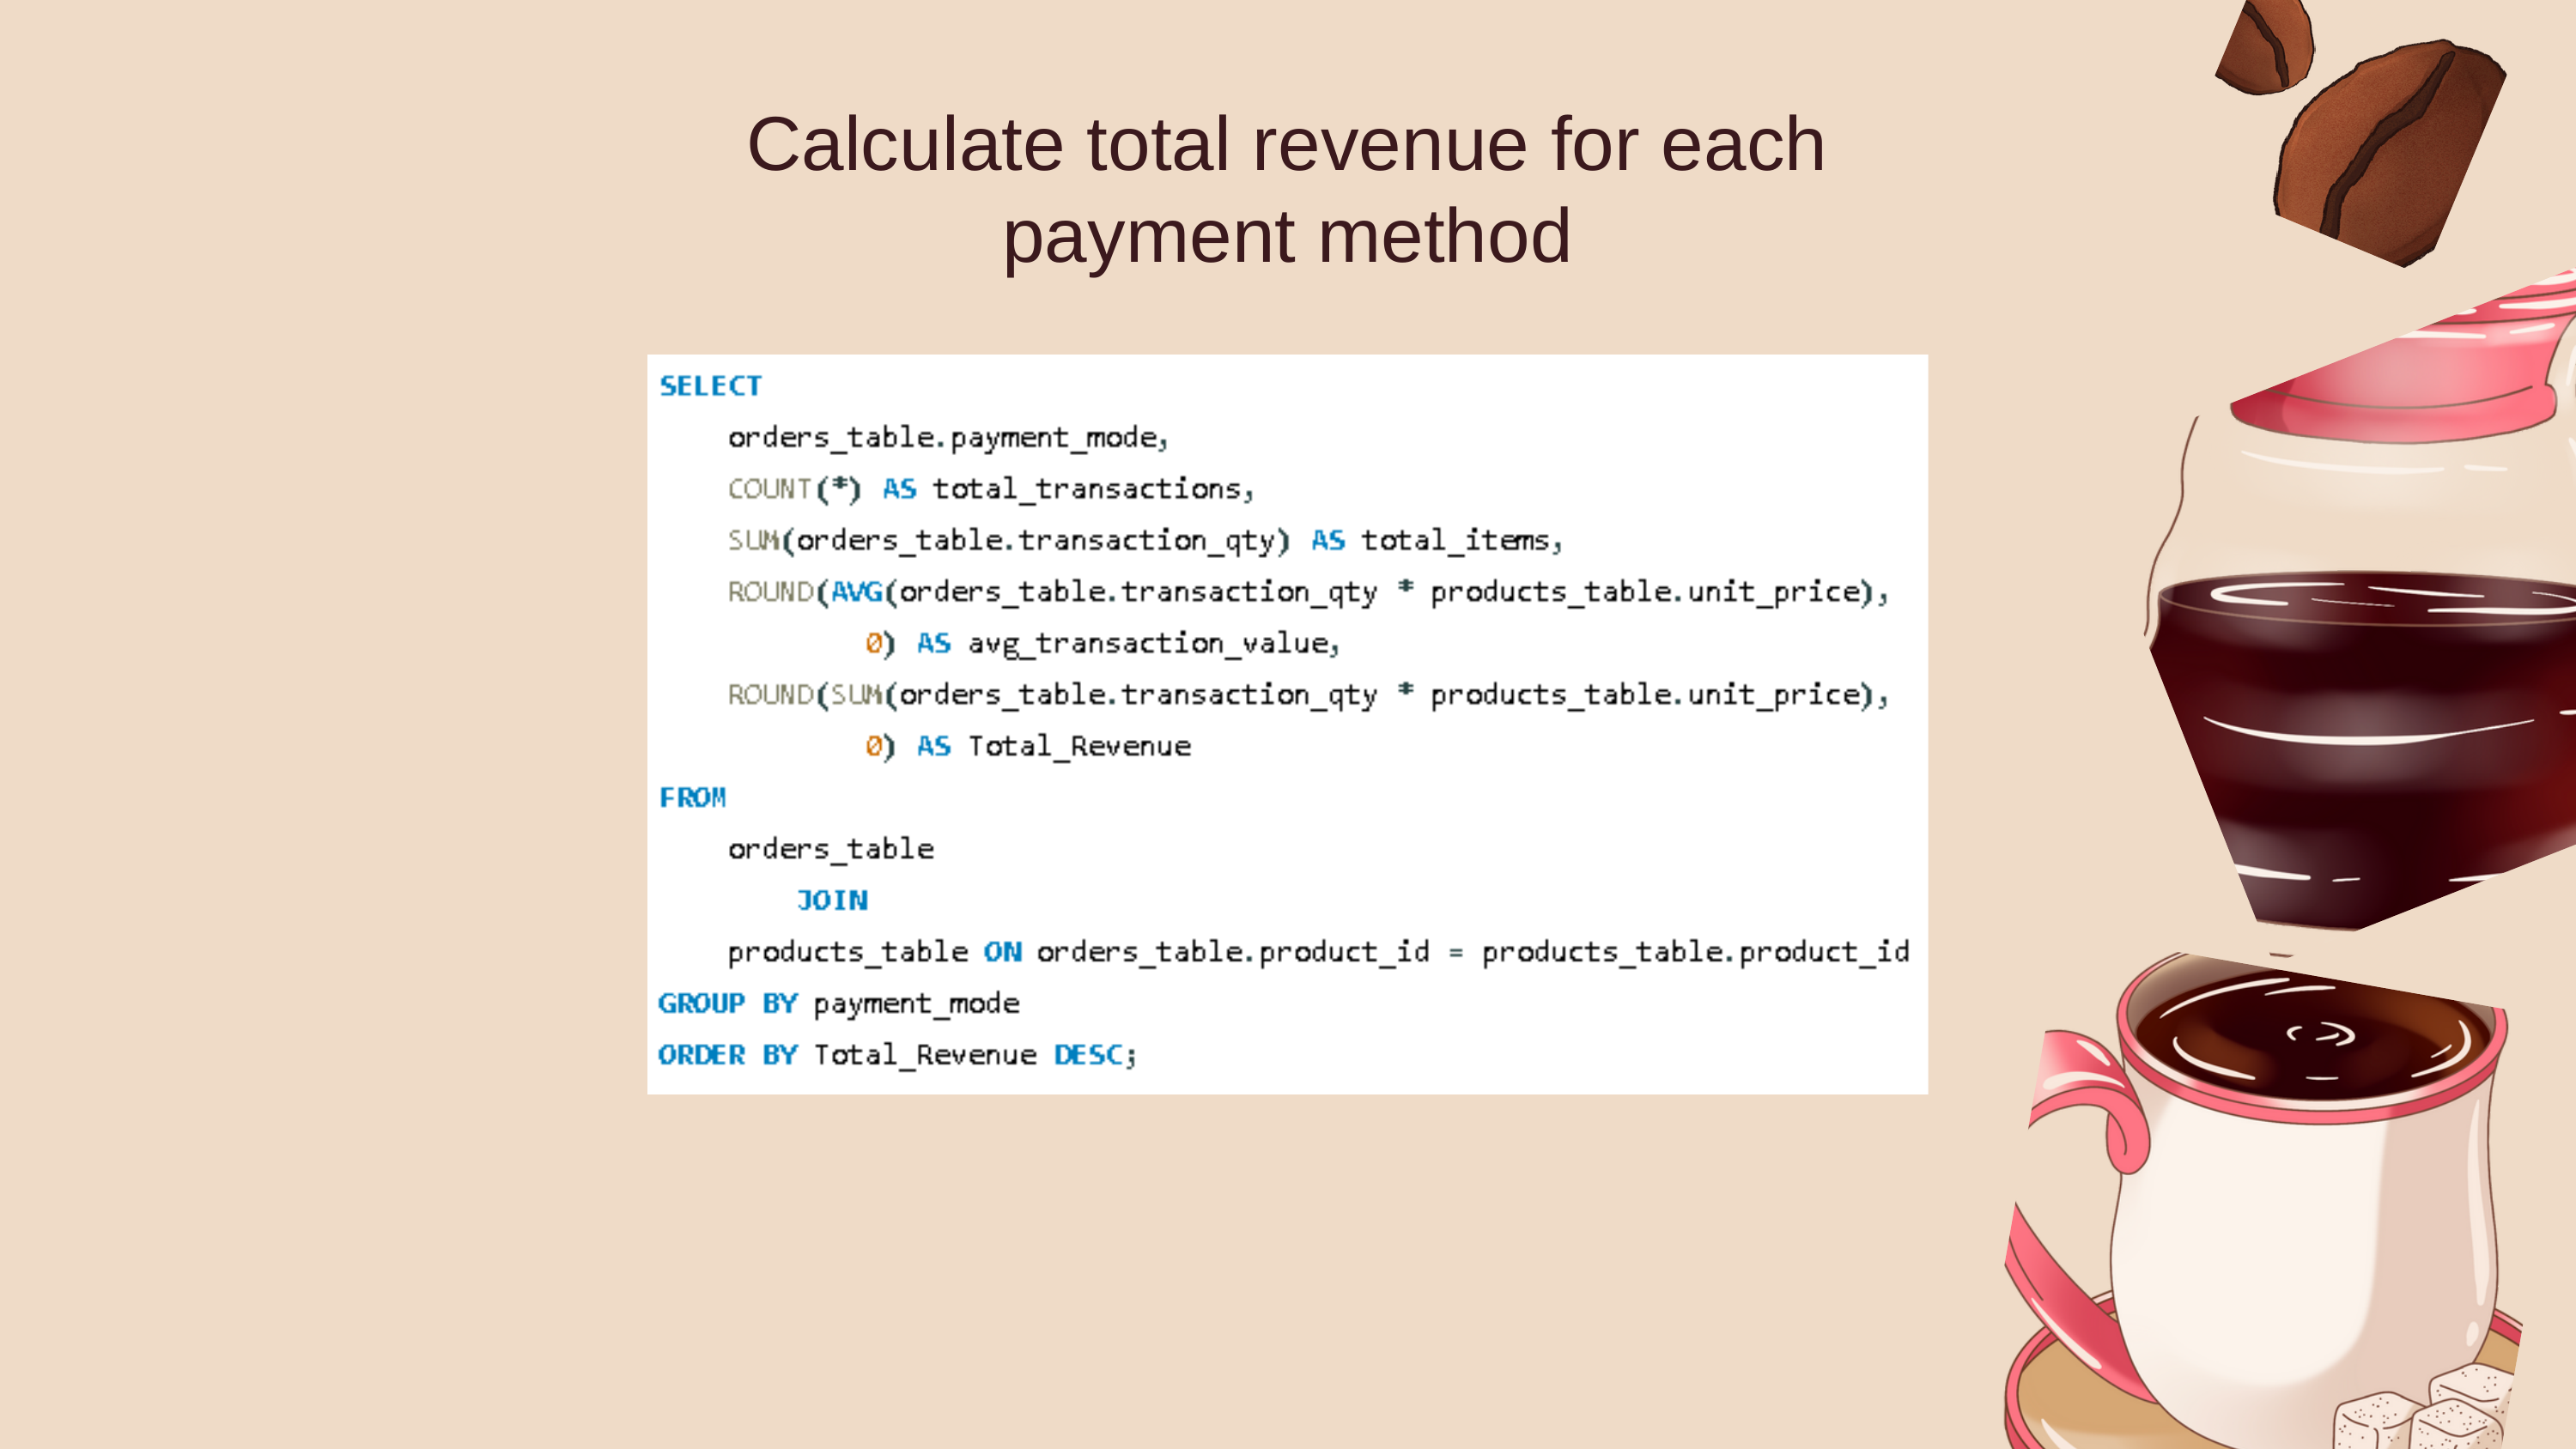

Calculate total revenue for each payment method